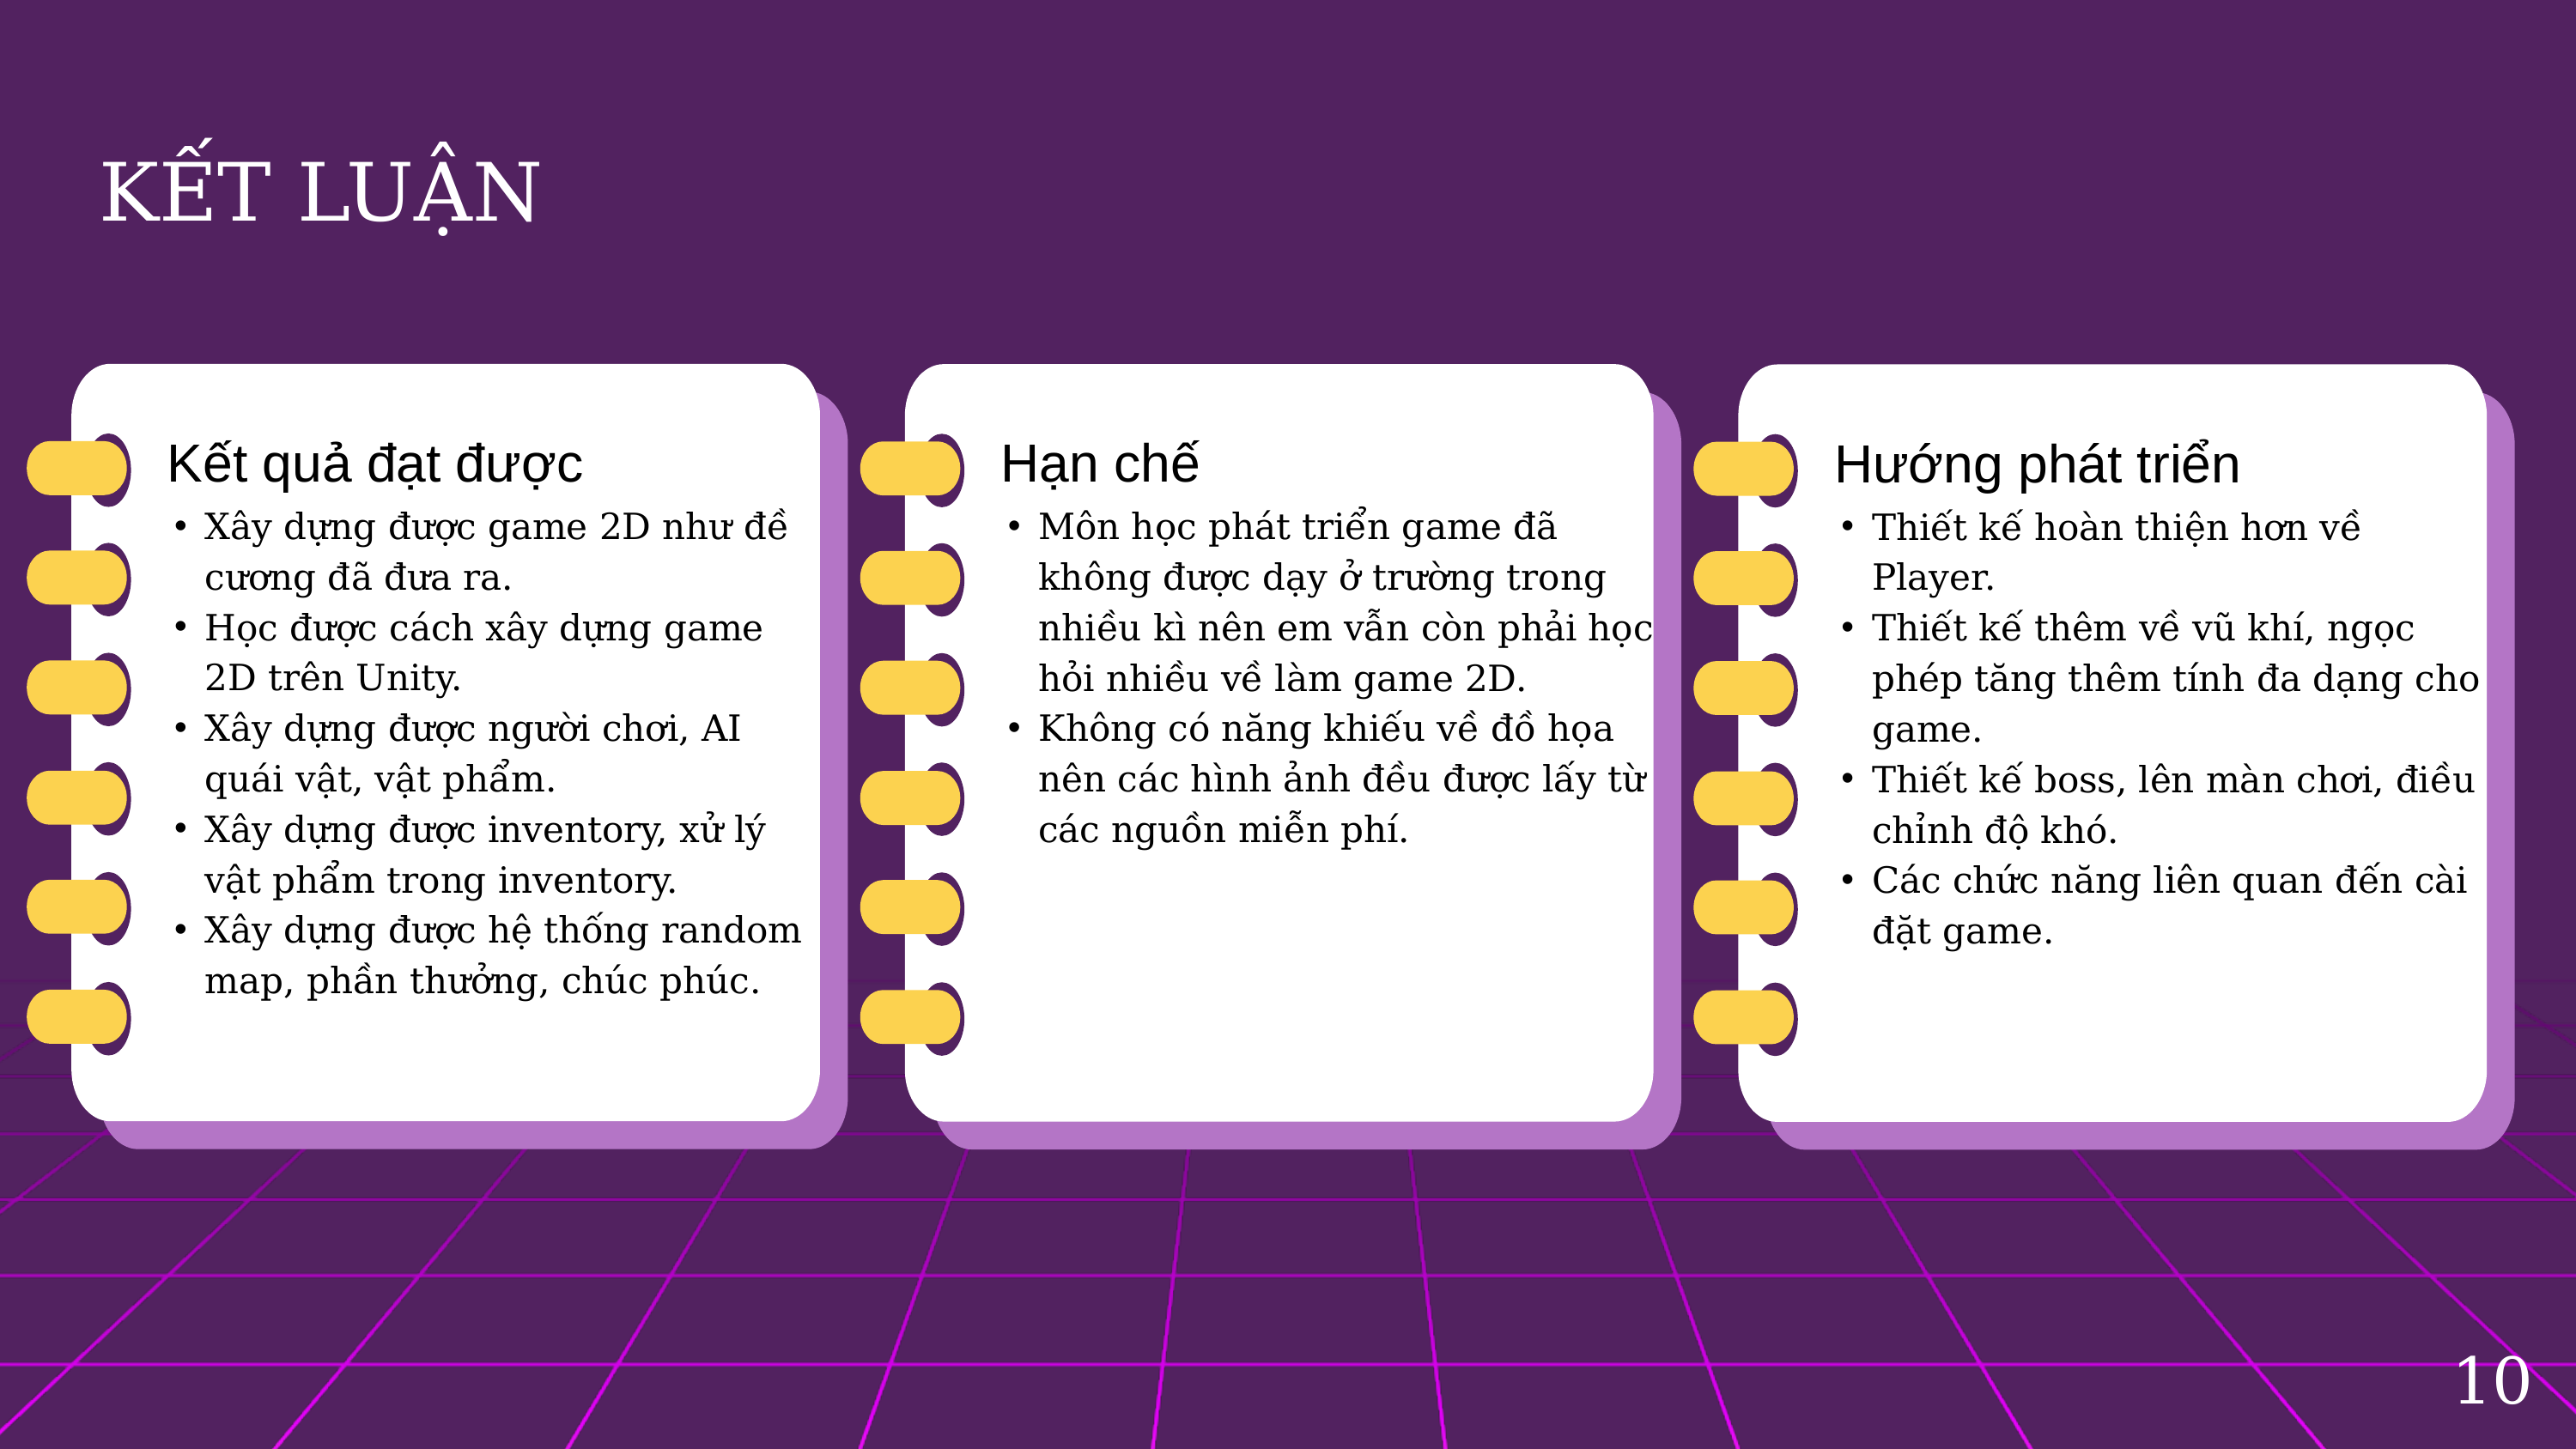

KẾT LUẬN

Kết quả đạt được
Hạn chế
Hướng phát triển

Xây dựng được game 2D như đề cương đã đưa ra.
Học được cách xây dựng game 2D trên Unity.
Xây dựng được người chơi, AI quái vật, vật phẩm.
Xây dựng được inventory, xử lý vật phẩm trong inventory.
Xây dựng được hệ thống random map, phần thưởng, chúc phúc.
Môn học phát triển game đã không được dạy ở trường trong nhiều kì nên em vẫn còn phải học hỏi nhiều về làm game 2D.
Không có năng khiếu về đồ họa nên các hình ảnh đều được lấy từ các nguồn miễn phí.
Thiết kế hoàn thiện hơn về Player.
Thiết kế thêm về vũ khí, ngọc phép tăng thêm tính đa dạng cho game.
Thiết kế boss, lên màn chơi, điều chỉnh độ khó.
Các chức năng liên quan đến cài đặt game.

10